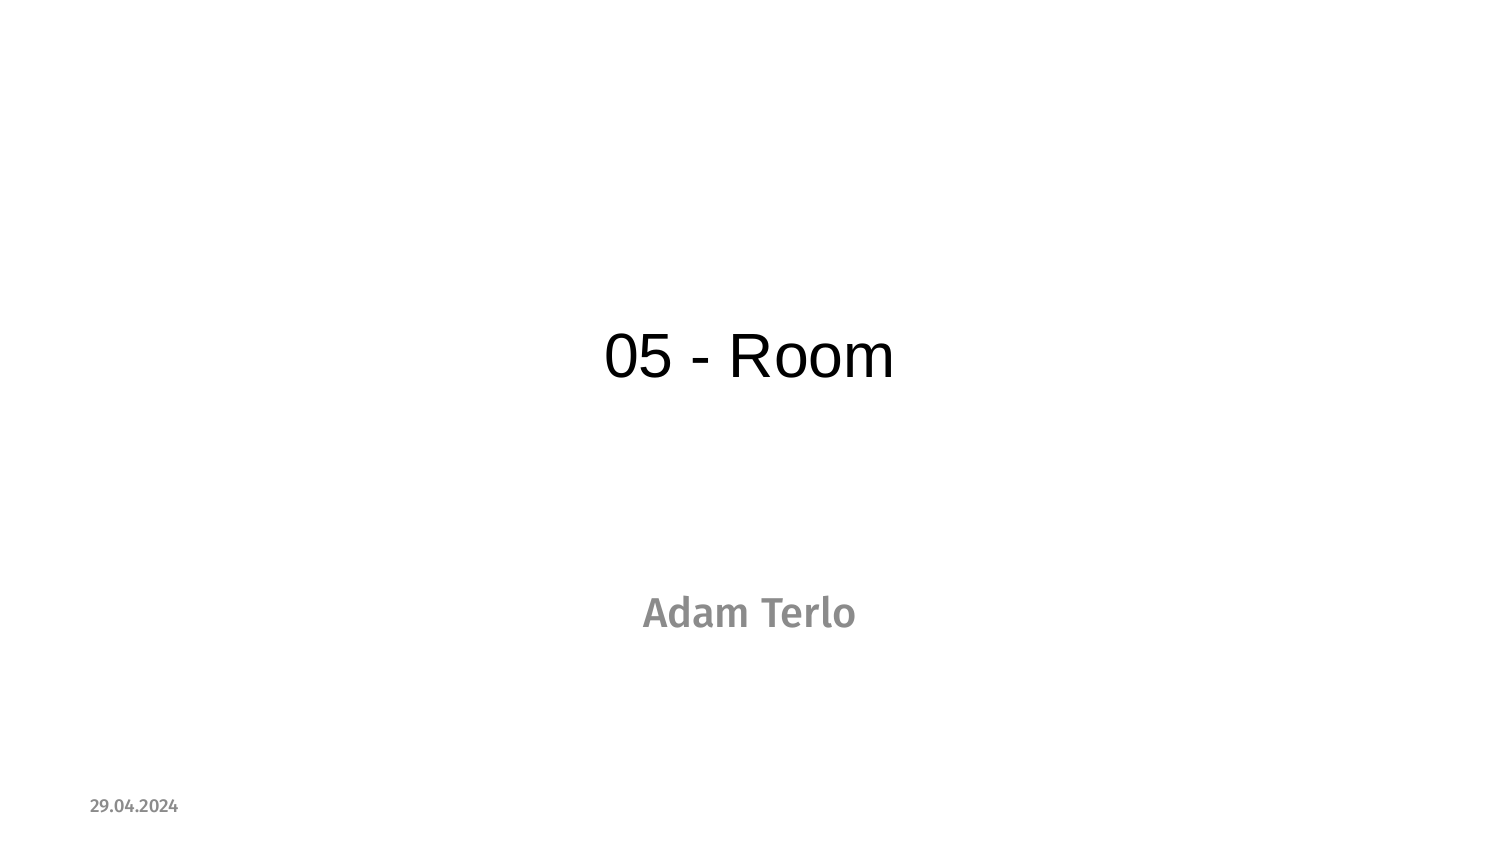

# 05 - Room
Adam Terlo
29.04.2024